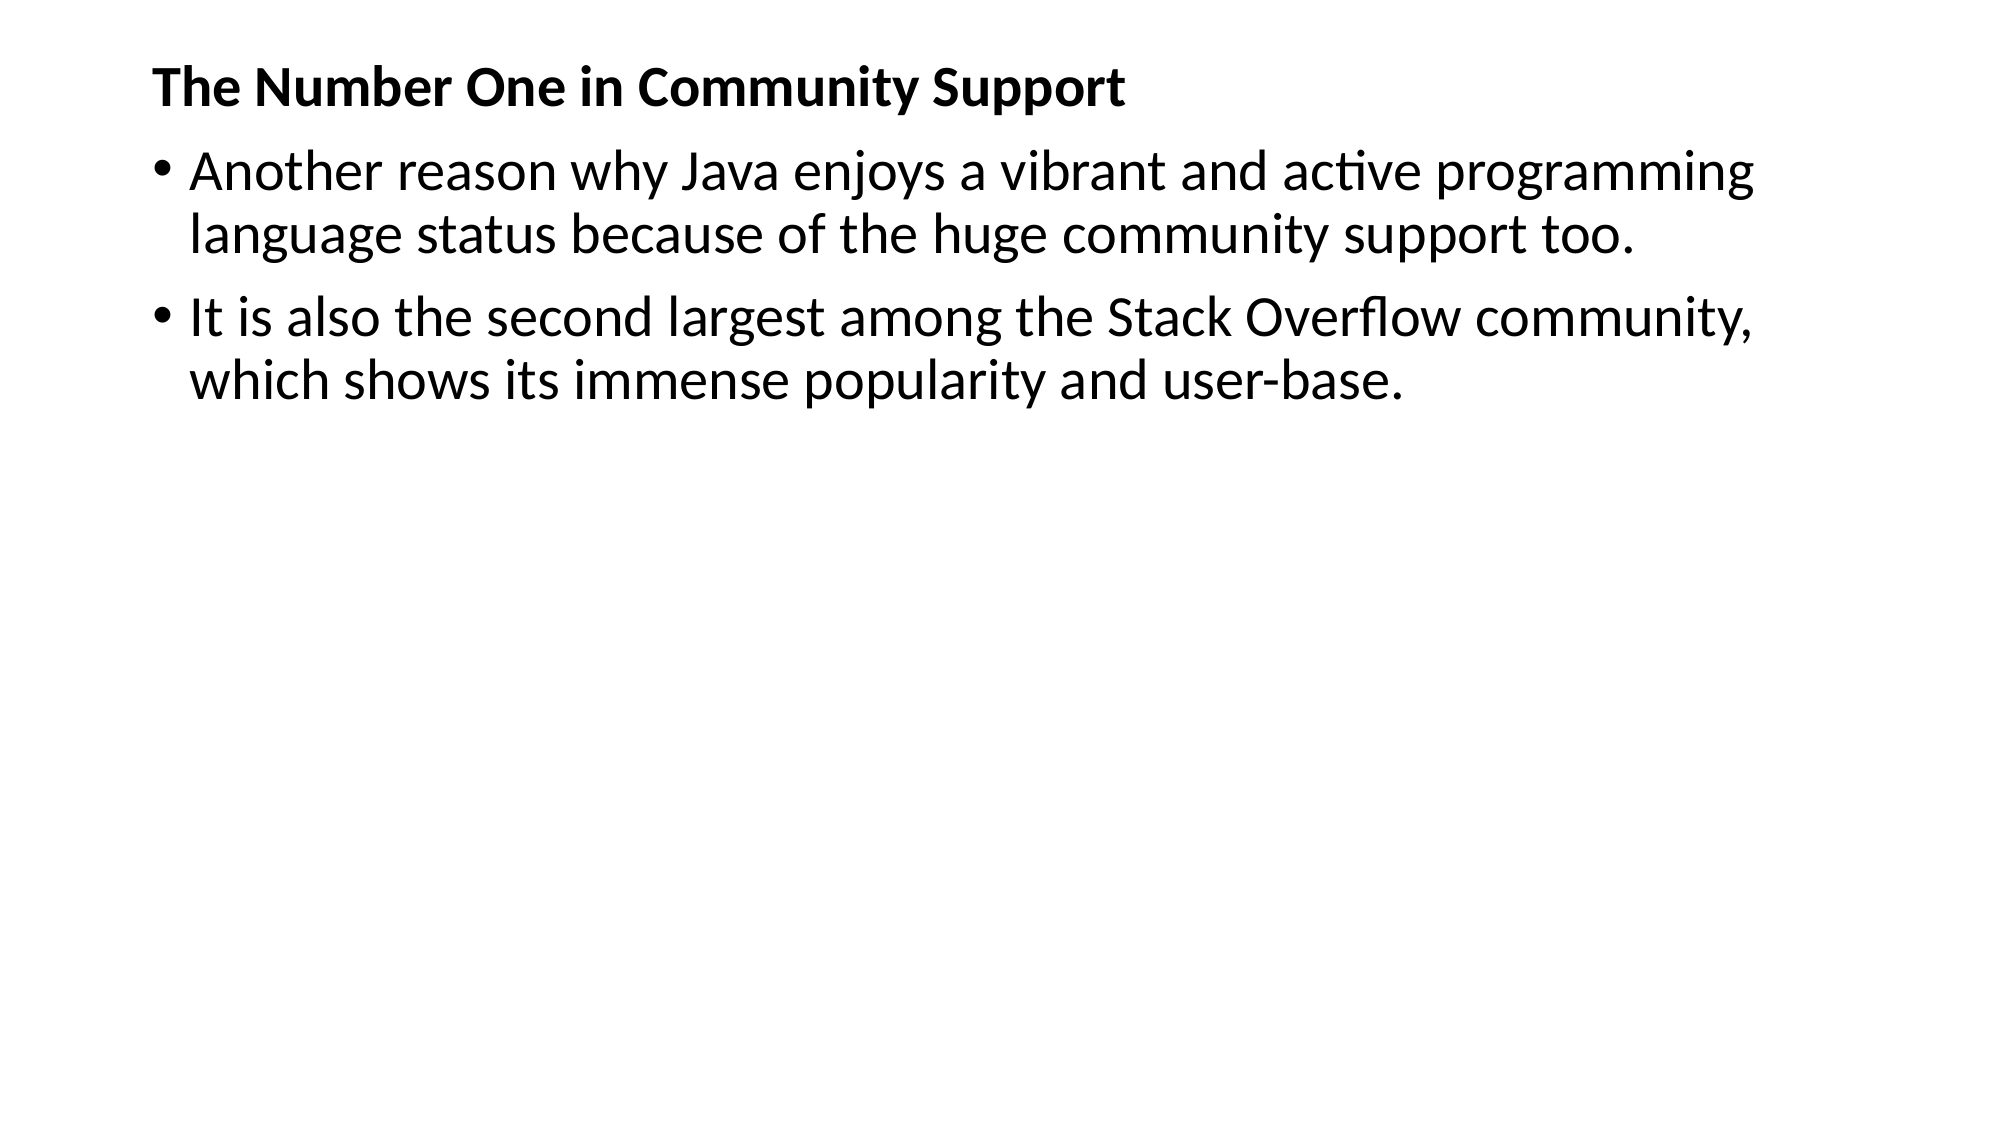

The Number One in Community Support
Another reason why Java enjoys a vibrant and active programming language status because of the huge community support too.
It is also the second largest among the Stack Overflow community, which shows its immense popularity and user-base.